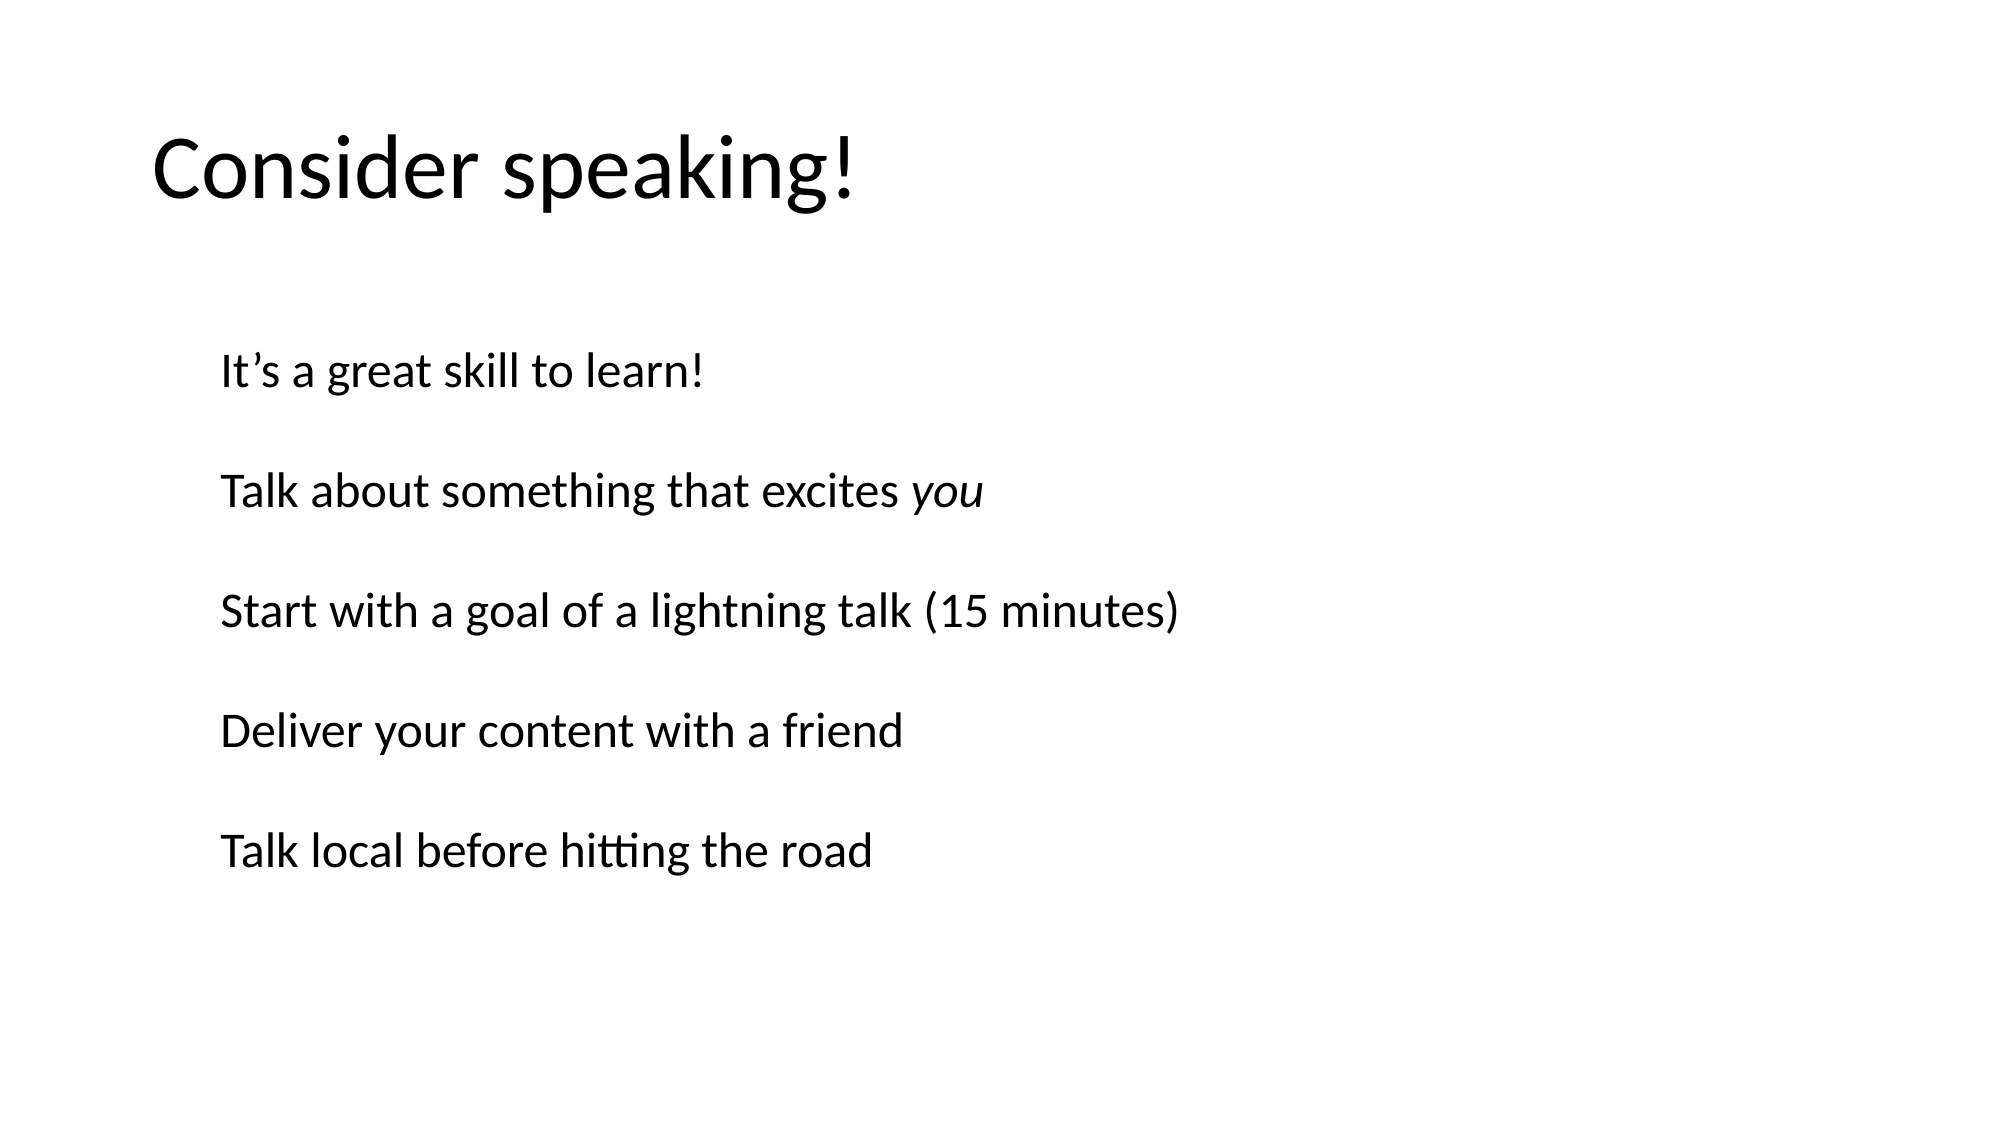

# Consider speaking!
It’s a great skill to learn!

Talk about something that excites you

Start with a goal of a lightning talk (15 minutes)

Deliver your content with a friend

Talk local before hitting the road